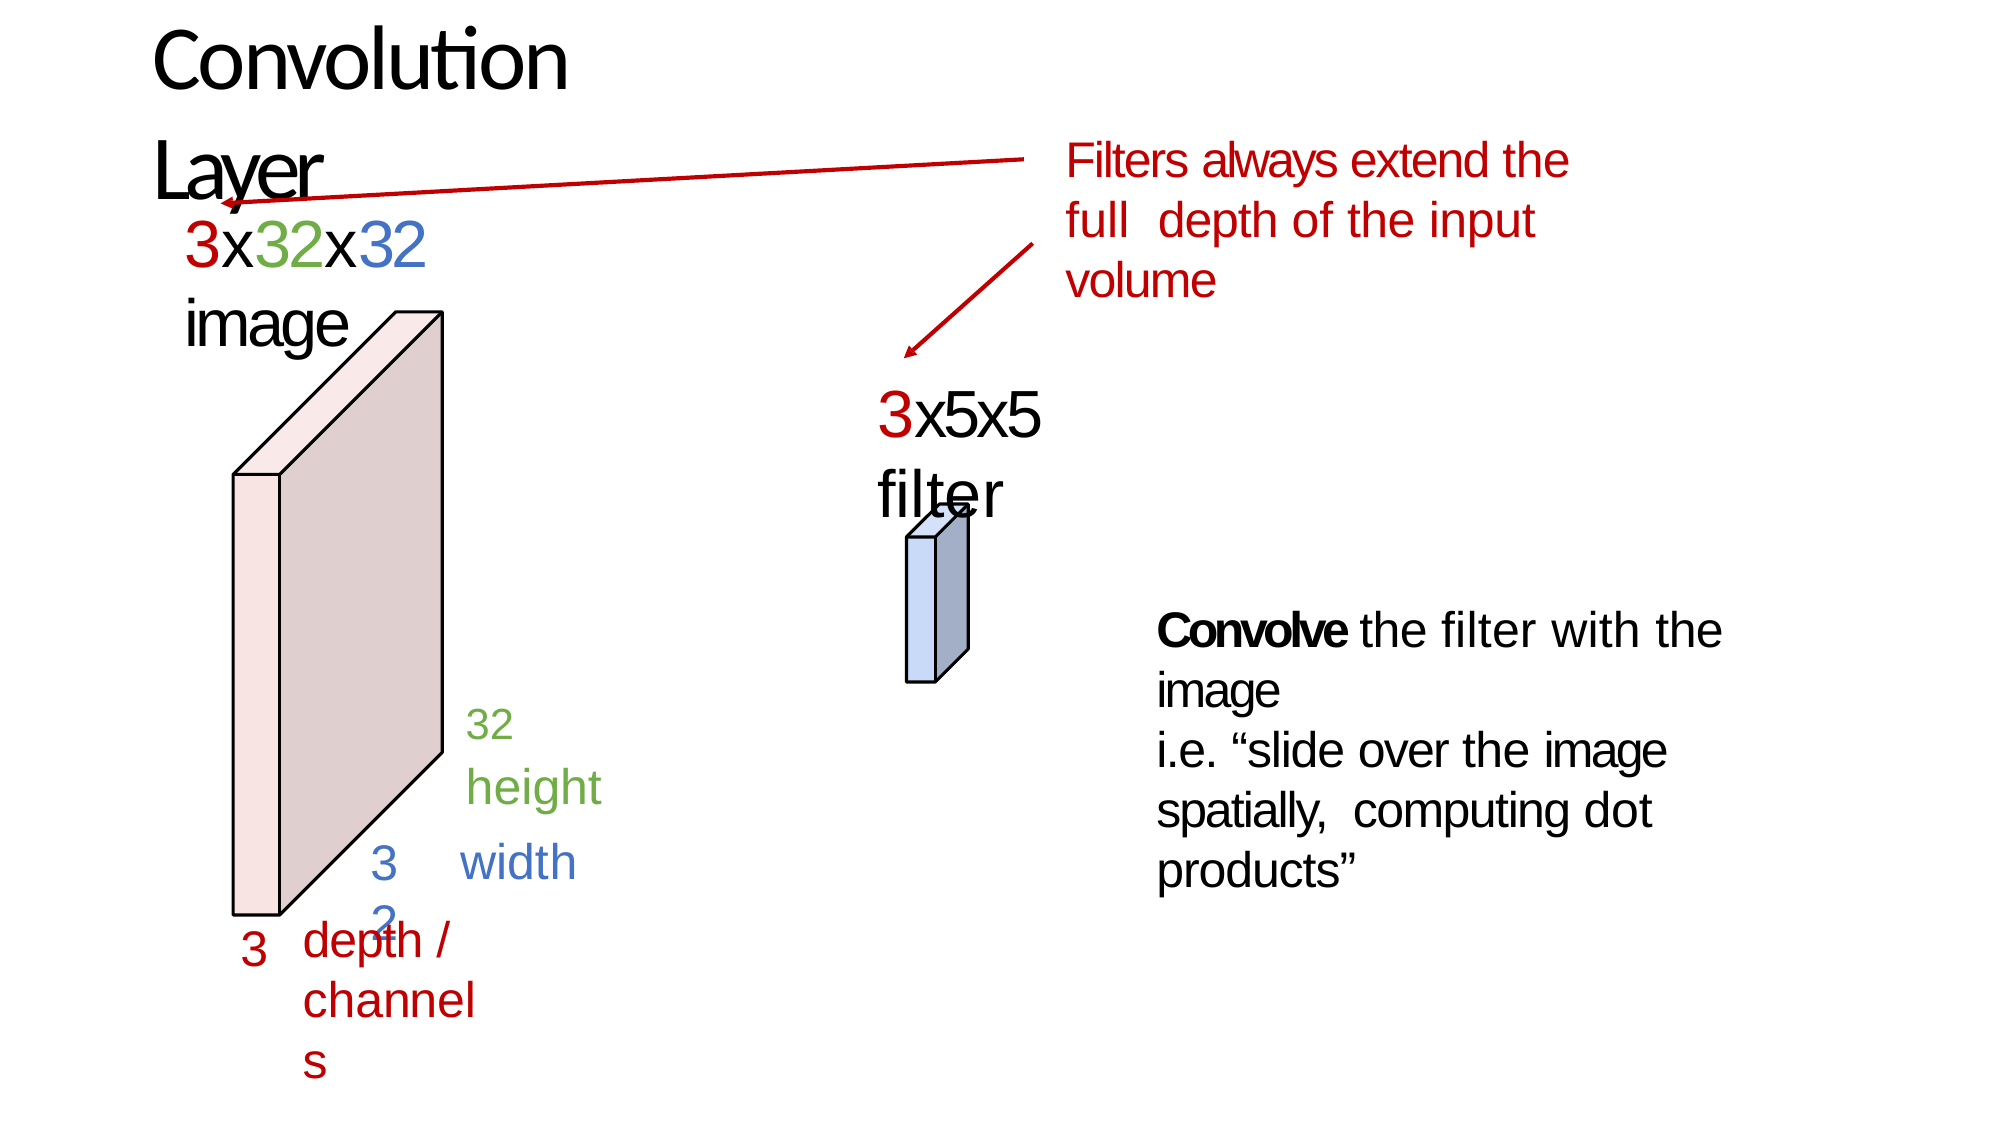

# Convolution Layer
Filters always extend the full  depth of the input volume

3x32x32 image

3x5x5 filter

Convolve the filter with the image
i.e. “slide over the image spatially,  computing dot products”
32	height
width
32
depth /  channels
3